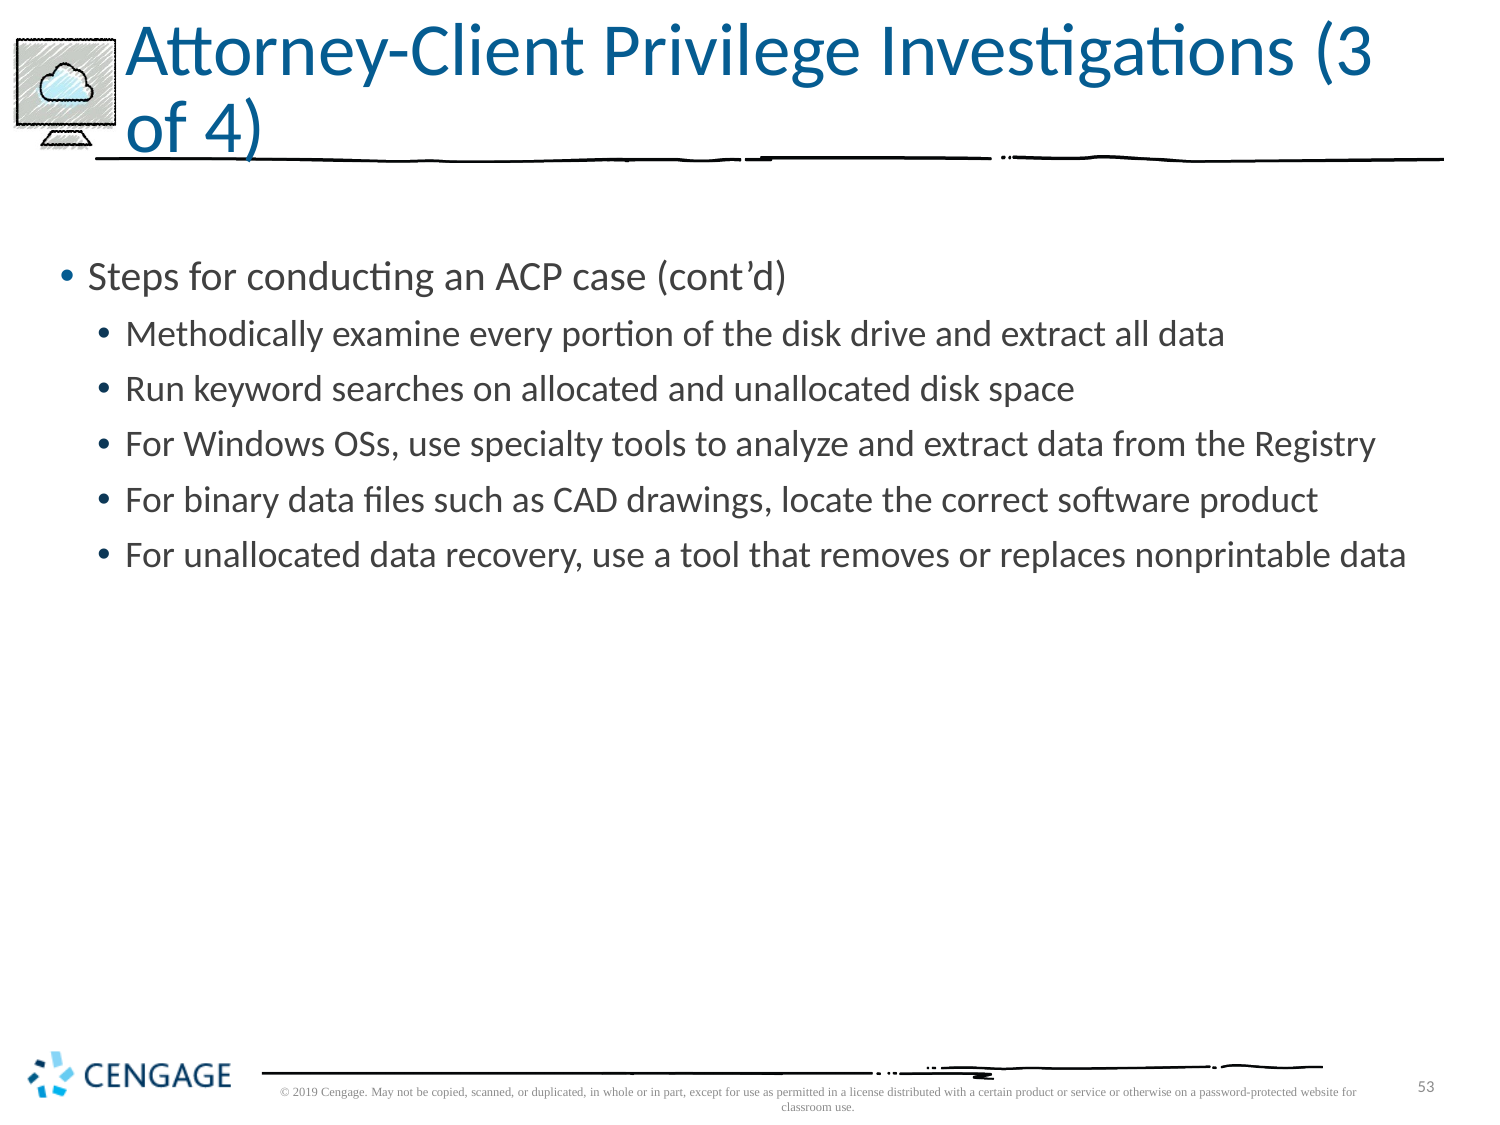

# Attorney-Client Privilege Investigations (3 of 4)
Steps for conducting an ACP case (cont’d)
Methodically examine every portion of the disk drive and extract all data
Run keyword searches on allocated and unallocated disk space
For Windows OSs, use specialty tools to analyze and extract data from the Registry
For binary data files such as CAD drawings, locate the correct software product
For unallocated data recovery, use a tool that removes or replaces nonprintable data
© 2019 Cengage. May not be copied, scanned, or duplicated, in whole or in part, except for use as permitted in a license distributed with a certain product or service or otherwise on a password-protected website for classroom use.